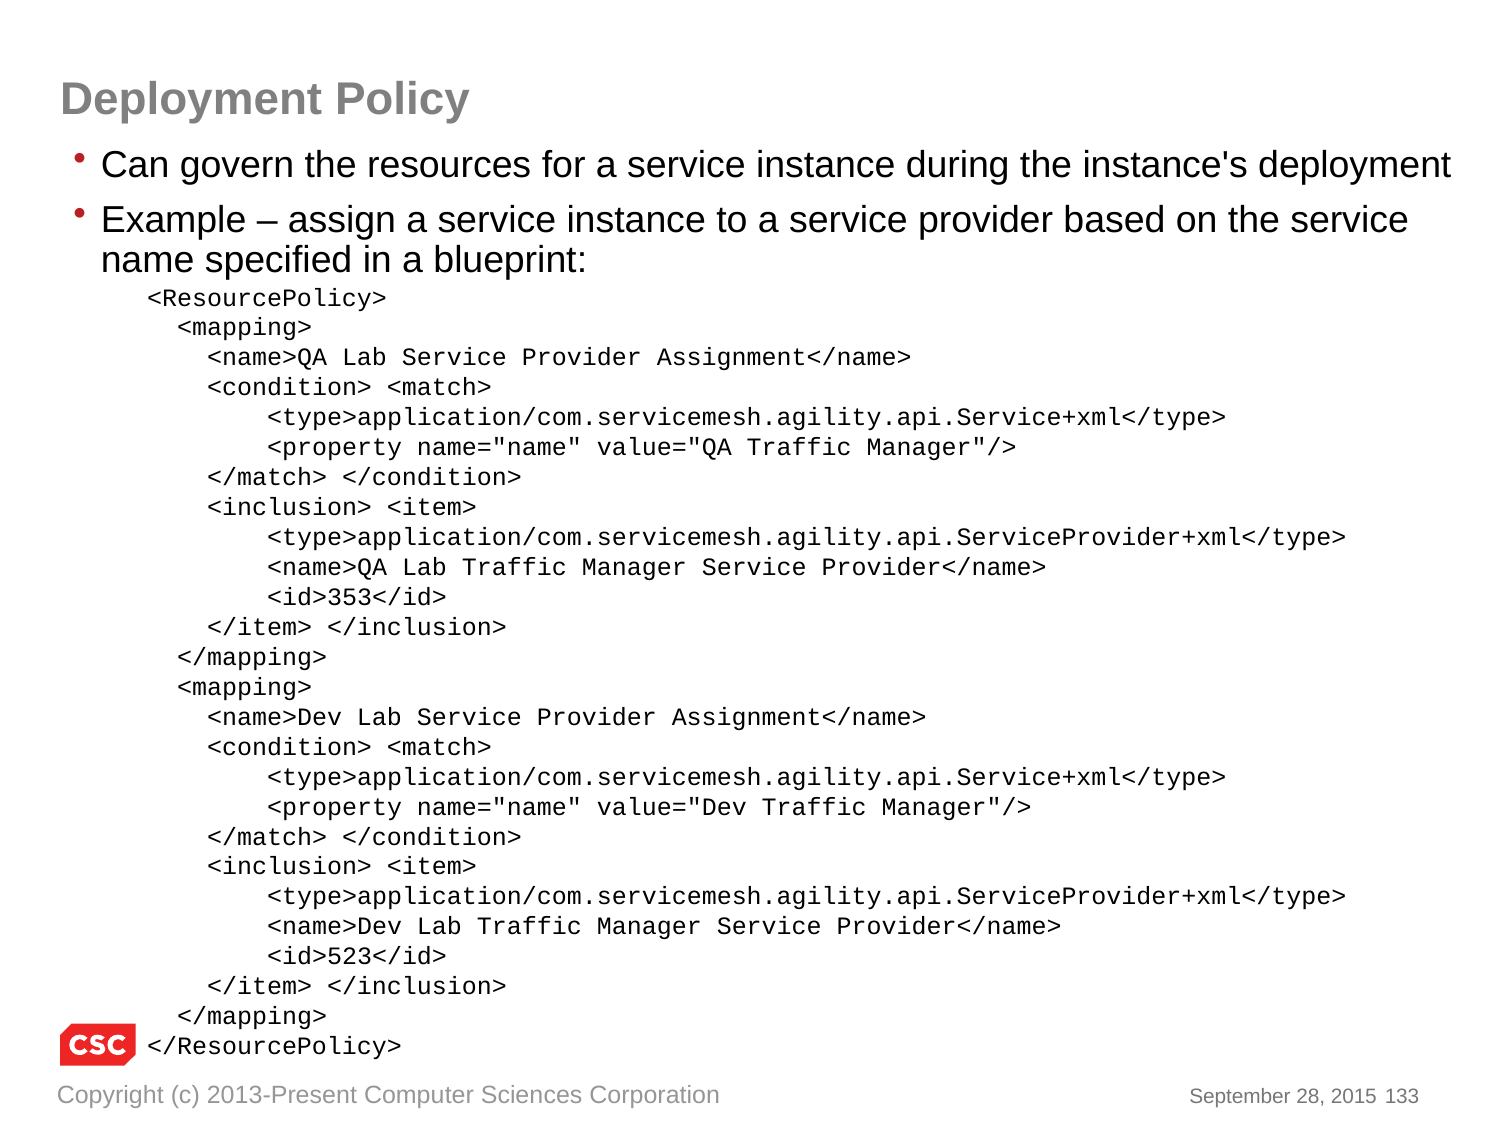

# Deployment Policy
Can govern the resources for a service instance during the instance's deployment
Example – assign a service instance to a service provider based on the service name specified in a blueprint:
   <ResourcePolicy>
     <mapping>
       <name>QA Lab Service Provider Assignment</name>
       <condition> <match>
           <type>application/com.servicemesh.agility.api.Service+xml</type>
           <property name="name" value="QA Traffic Manager"/>
       </match> </condition>
       <inclusion> <item>
           <type>application/com.servicemesh.agility.api.ServiceProvider+xml</type>
           <name>QA Lab Traffic Manager Service Provider</name>
           <id>353</id>
       </item> </inclusion>
     </mapping>
     <mapping>
       <name>Dev Lab Service Provider Assignment</name>
       <condition> <match>
           <type>application/com.servicemesh.agility.api.Service+xml</type>
           <property name="name" value="Dev Traffic Manager"/>
       </match> </condition>
       <inclusion> <item>
           <type>application/com.servicemesh.agility.api.ServiceProvider+xml</type>
           <name>Dev Lab Traffic Manager Service Provider</name>
           <id>523</id>
       </item> </inclusion>
     </mapping>
   </ResourcePolicy>